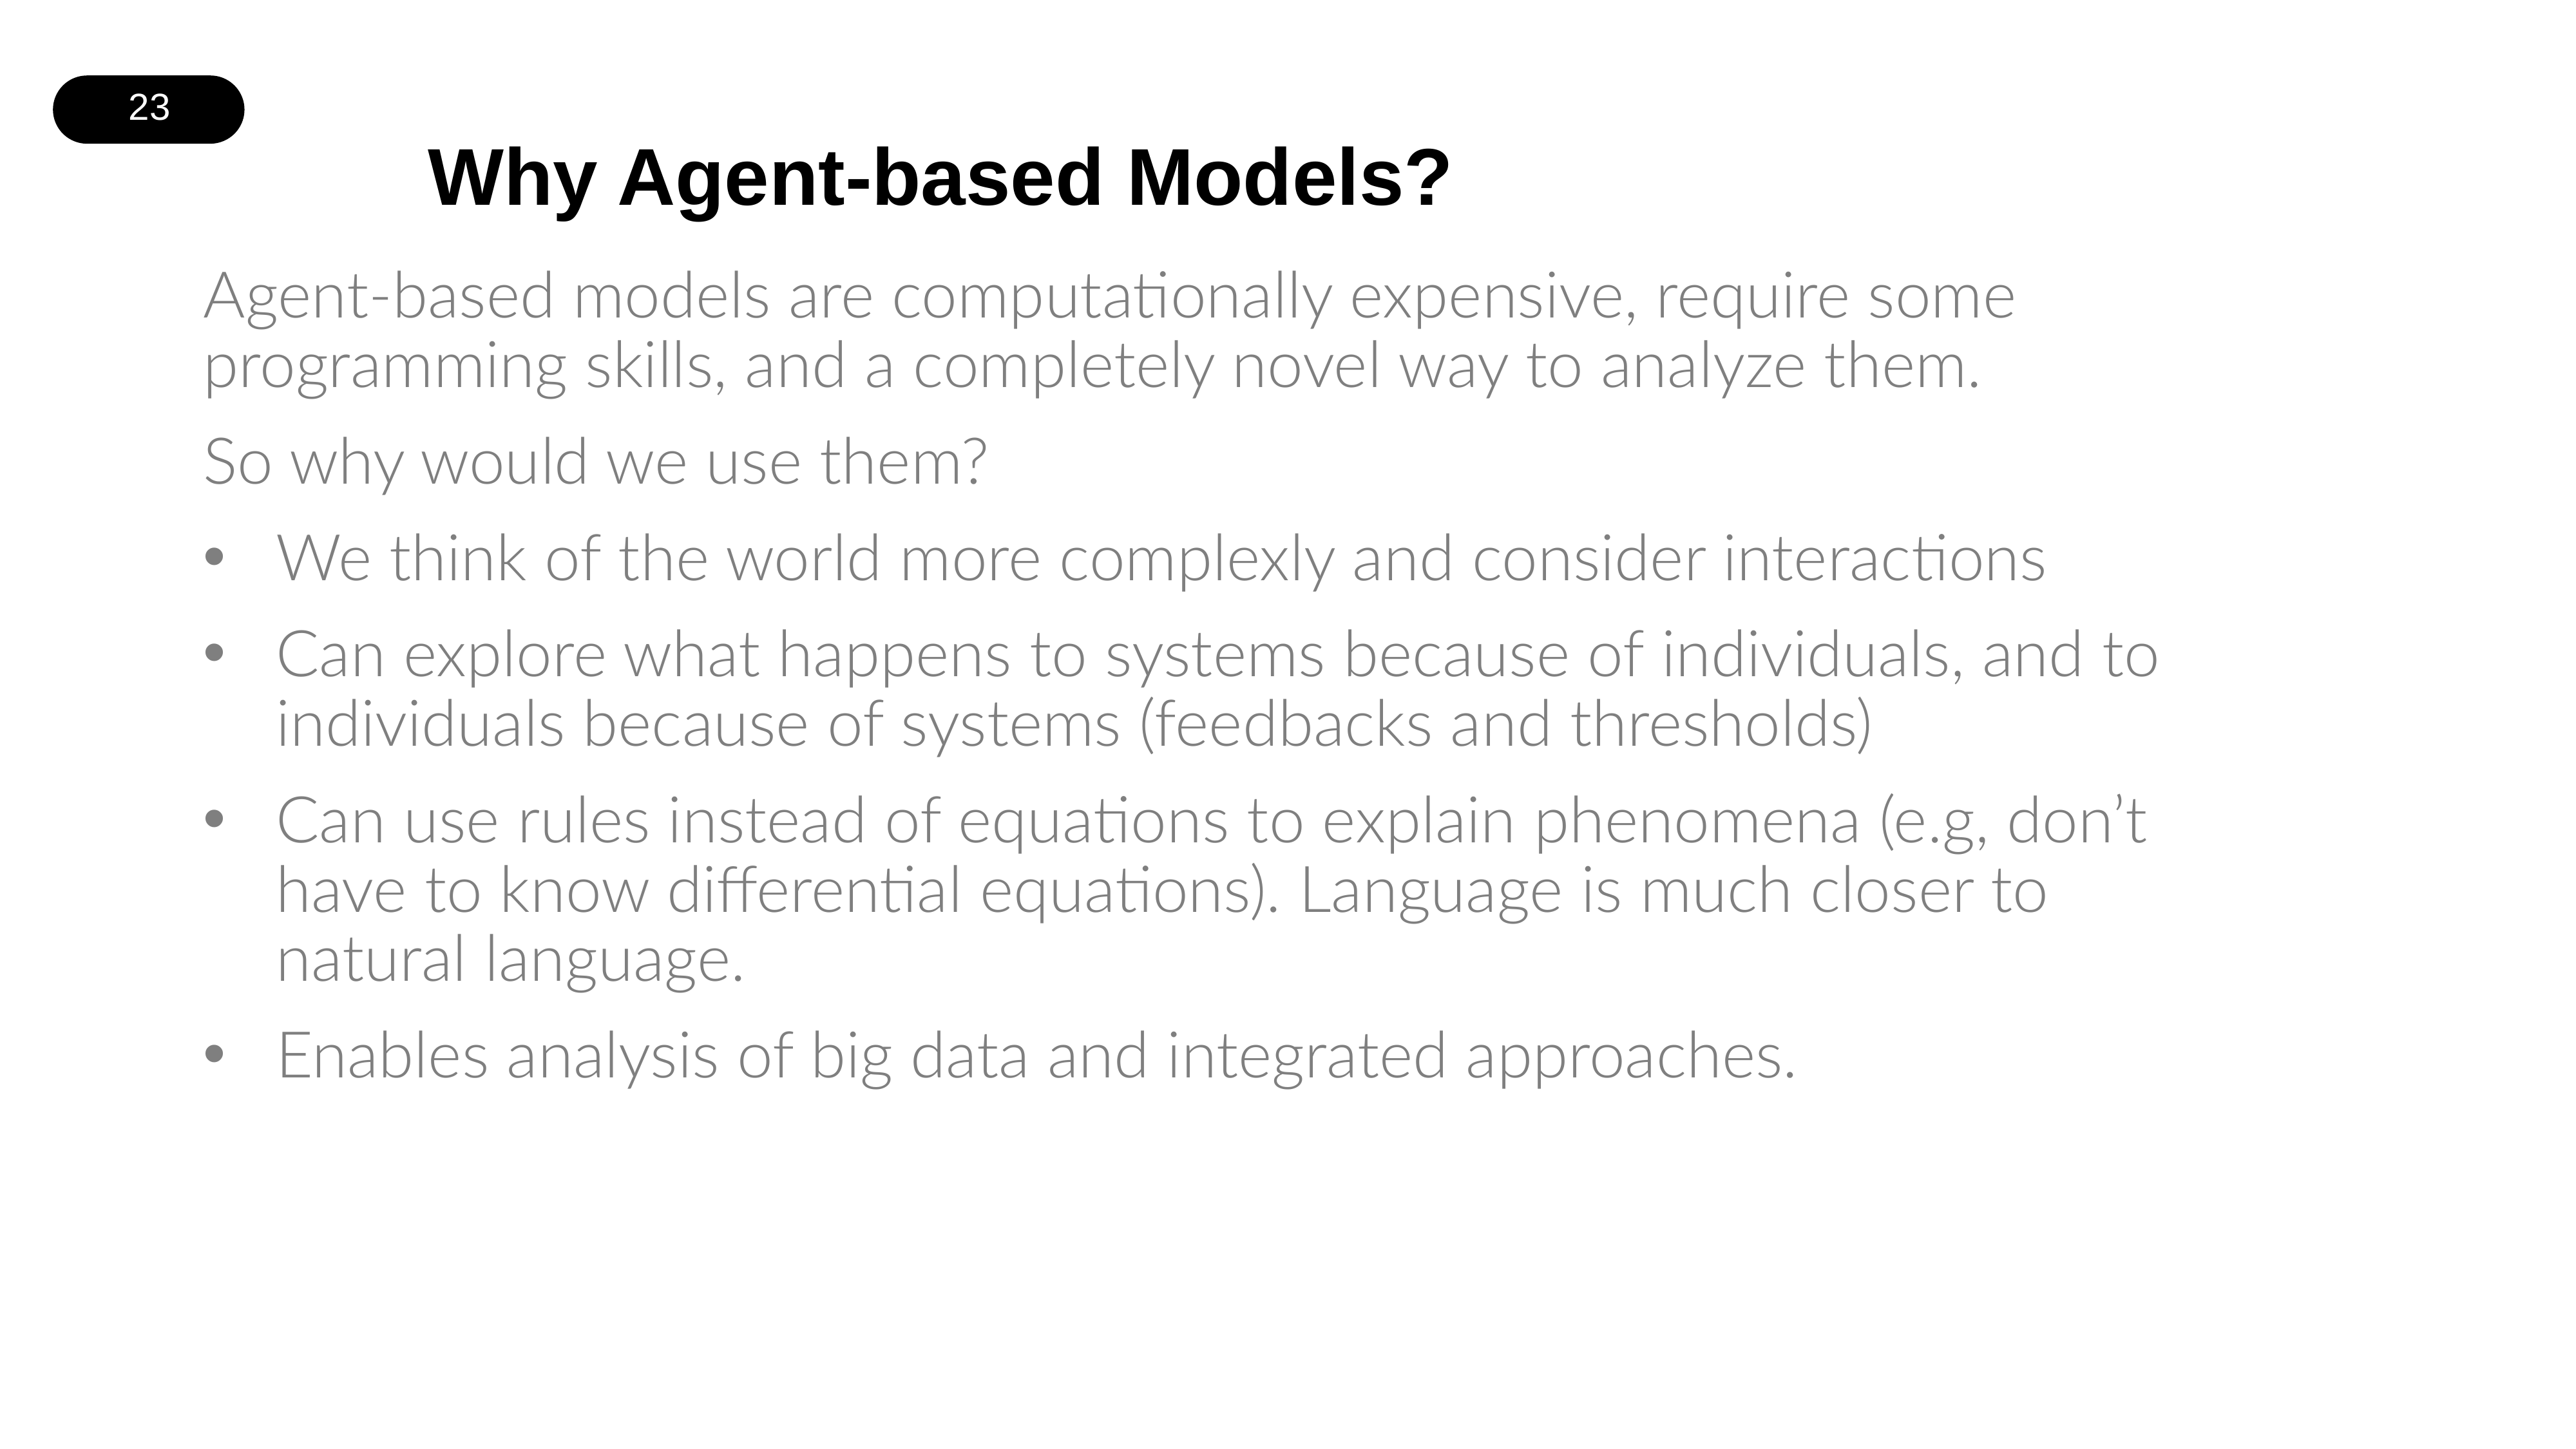

# Why Agent-based Models?
Agent-based models are computationally expensive, require some programming skills, and a completely novel way to analyze them.
So why would we use them?
We think of the world more complexly and consider interactions
Can explore what happens to systems because of individuals, and to individuals because of systems (feedbacks and thresholds)
Can use rules instead of equations to explain phenomena (e.g, don’t have to know differential equations). Language is much closer to natural language.
Enables analysis of big data and integrated approaches.